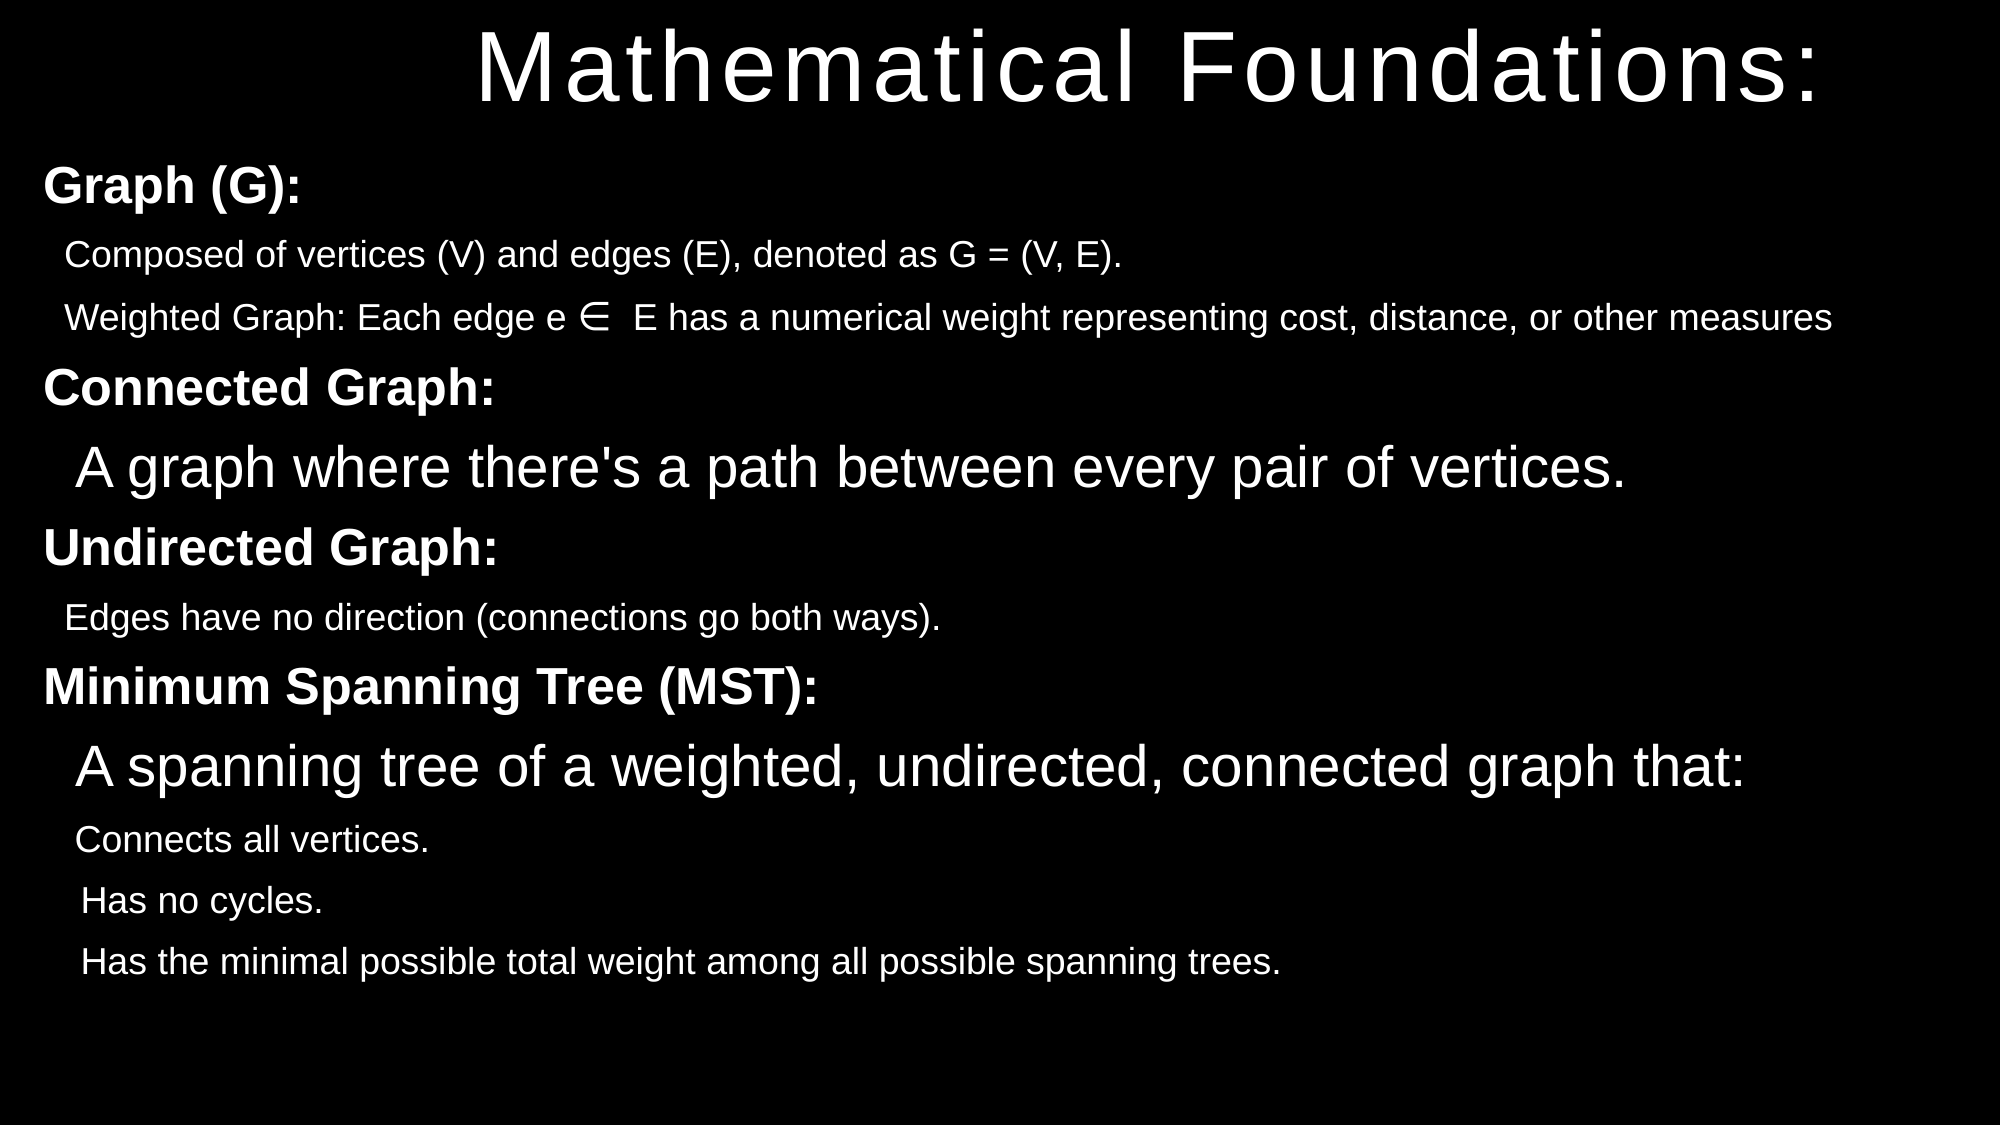

# Mathematical Foundations:
Graph (G):
  Composed of vertices (V) and edges (E), denoted as G = (V, E).
  Weighted Graph: Each edge e ∈  E has a numerical weight representing cost, distance, or other measures
Connected Graph:
  A graph where there's a path between every pair of vertices.
Undirected Graph:
  Edges have no direction (connections go both ways).
Minimum Spanning Tree (MST):
  A spanning tree of a weighted, undirected, connected graph that:
   Connects all vertices.
 Has no cycles.
 Has the minimal possible total weight among all possible spanning trees.